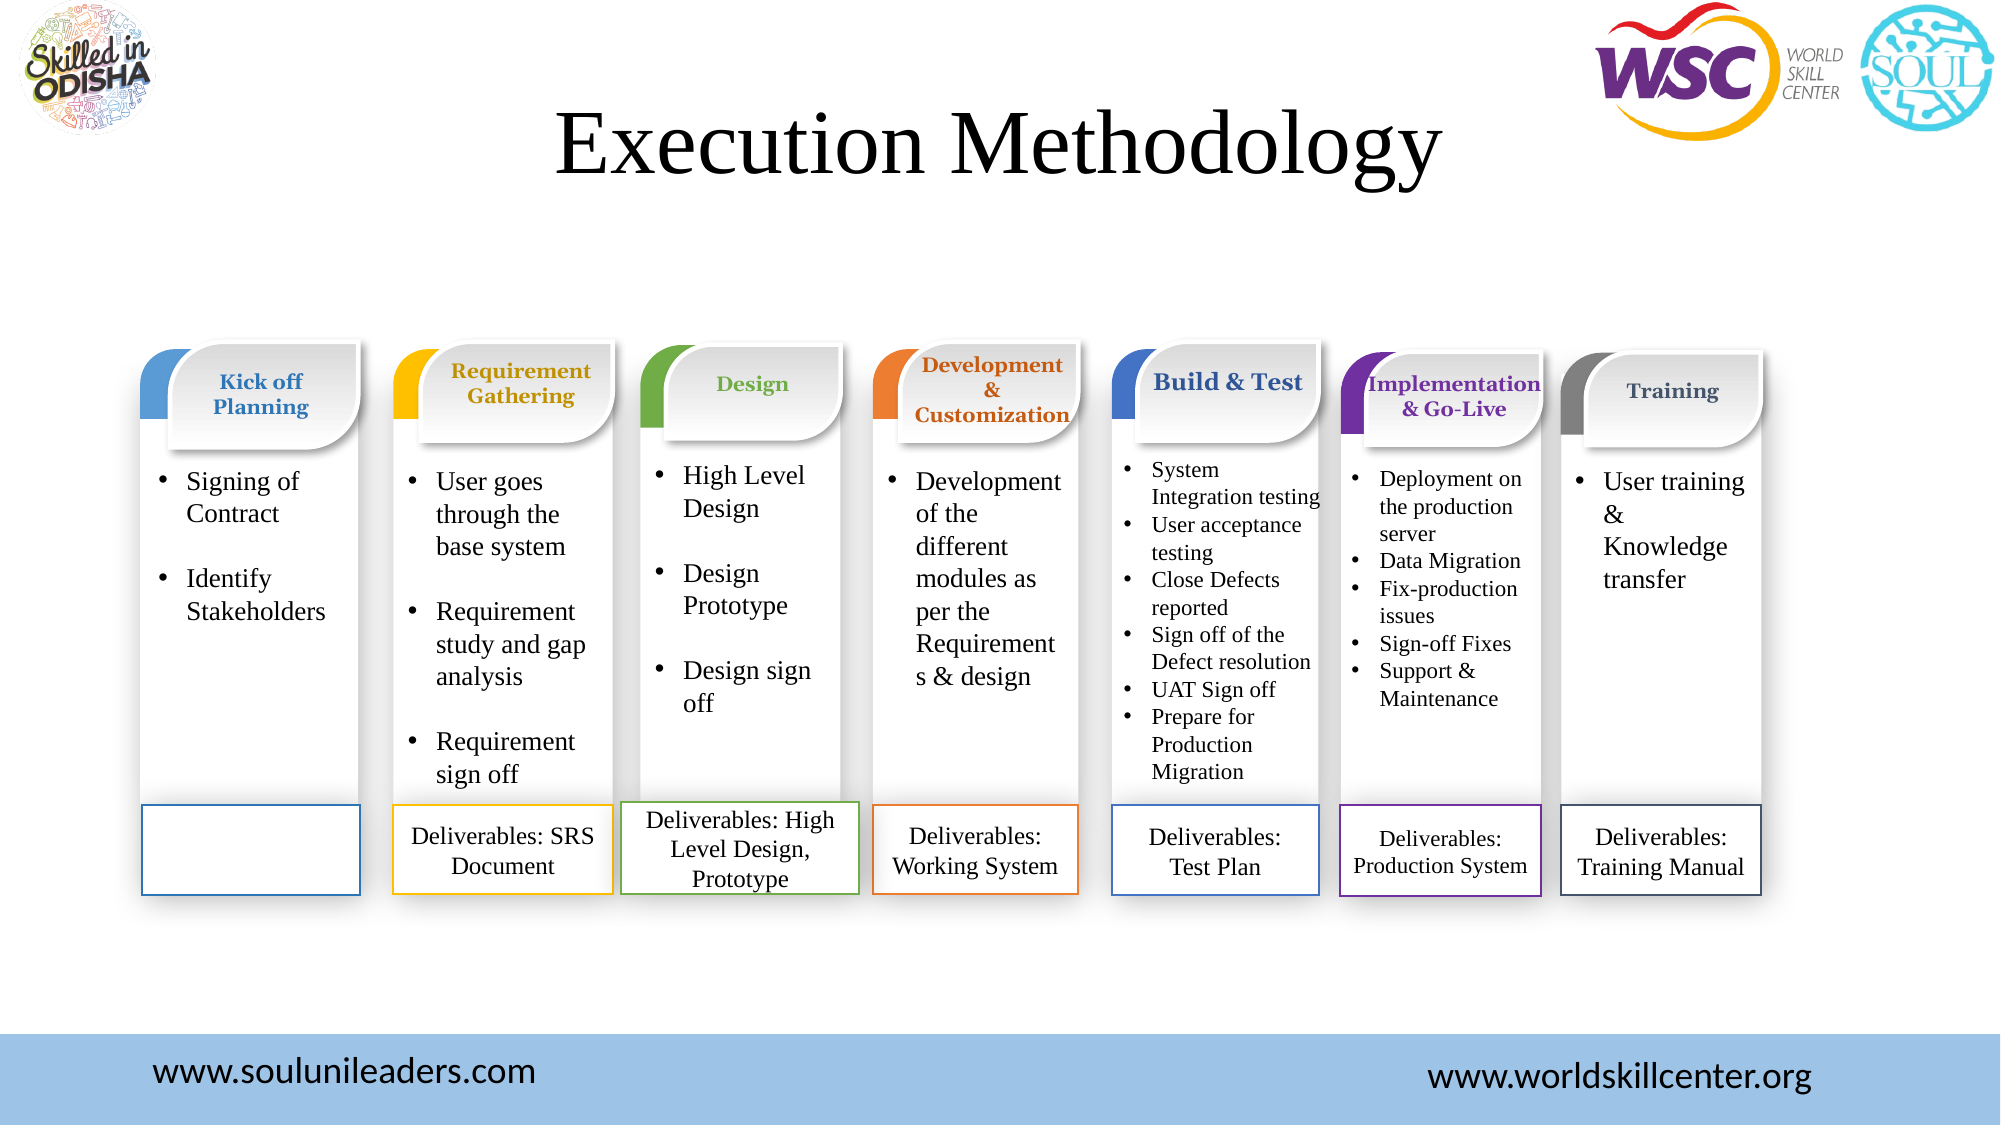

# Execution Methodology

Kick off Planning

Signing of Contract

Identify Stakeholders

Requirement Gathering

User goes through the base system

Requirement study and gap analysis

Requirement sign off

Deliverables: SRS Document

Development & Customization

Development of the different modules as per the Requirements & design

Deliverables:
Working System

Design

High Level Design

Design Prototype

Design sign off
Deliverables: High Level Design, Prototype

Build & Test
Implementation & Go-Live
Training

System Integration testing
User acceptance testing
Close Defects reported
Sign off of the Defect resolution
UAT Sign off
Prepare for Production Migration
Deployment on the production server
Data Migration
Fix-production issues
Sign-off Fixes
Support & Maintenance

User training & Knowledge transfer
Deliverables:
Training Manual
Deliverables:
Test Plan
Deliverables:
Production System